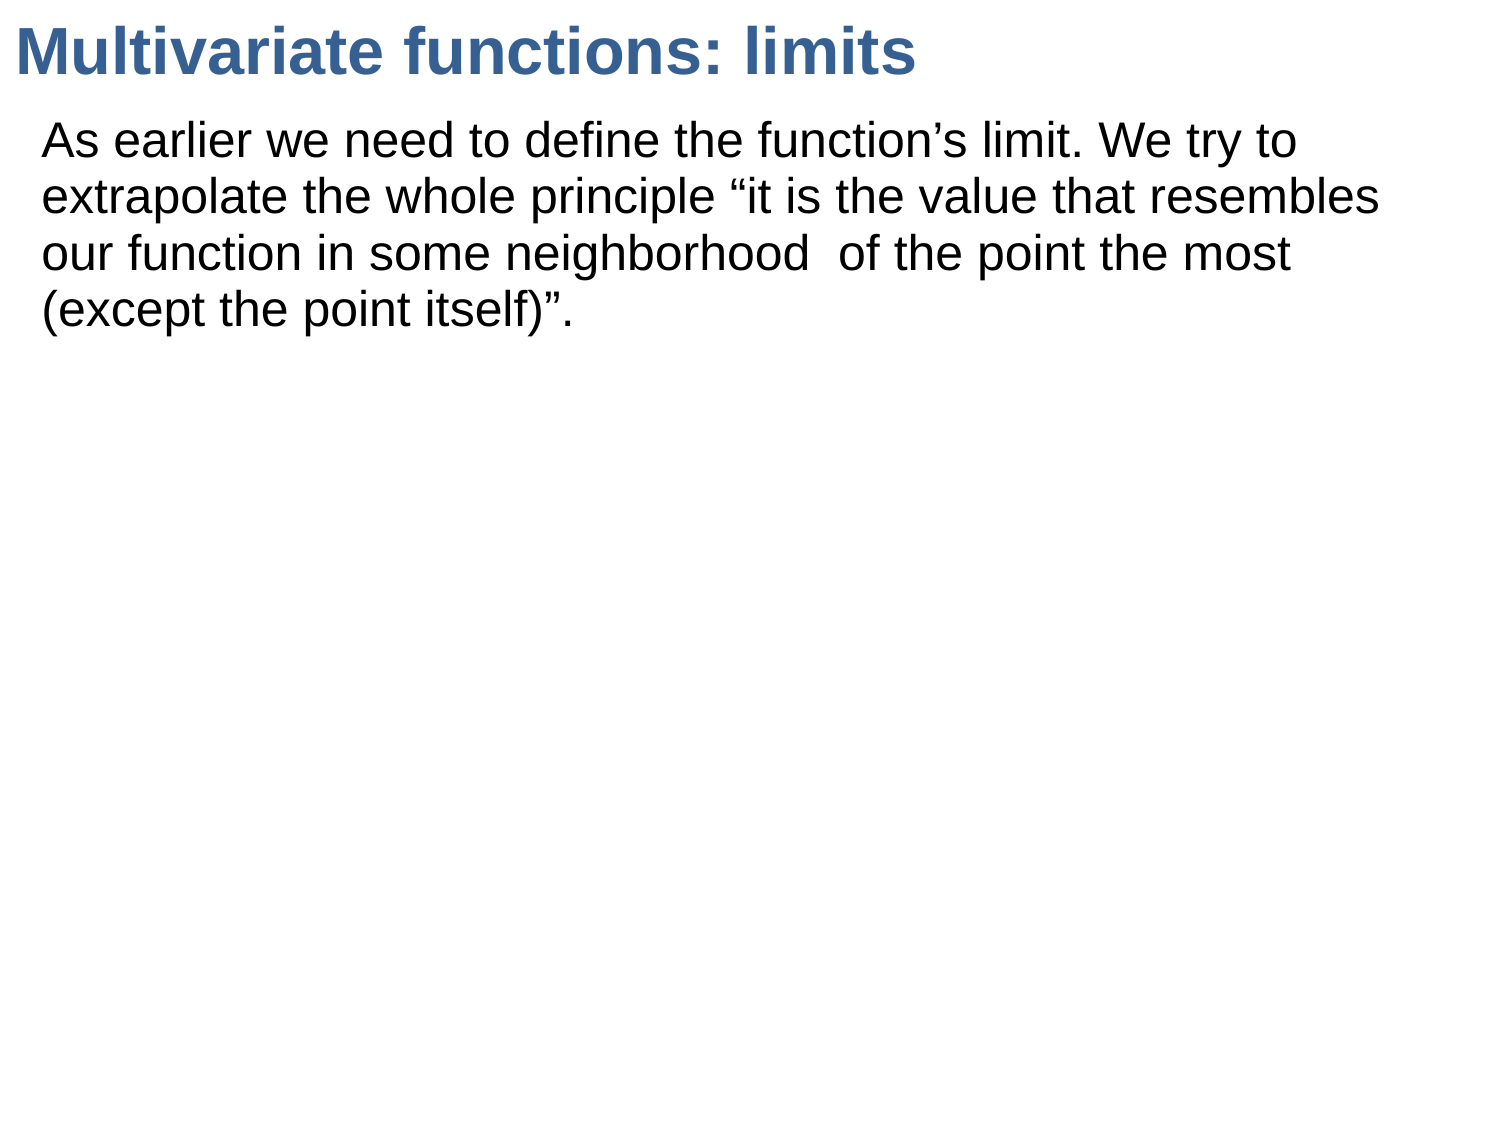

# Multivariate functions: limits
As earlier we need to define the function’s limit. We try to extrapolate the whole principle “it is the value that resembles our function in some neighborhood  of the point the most (except the point itself)”.